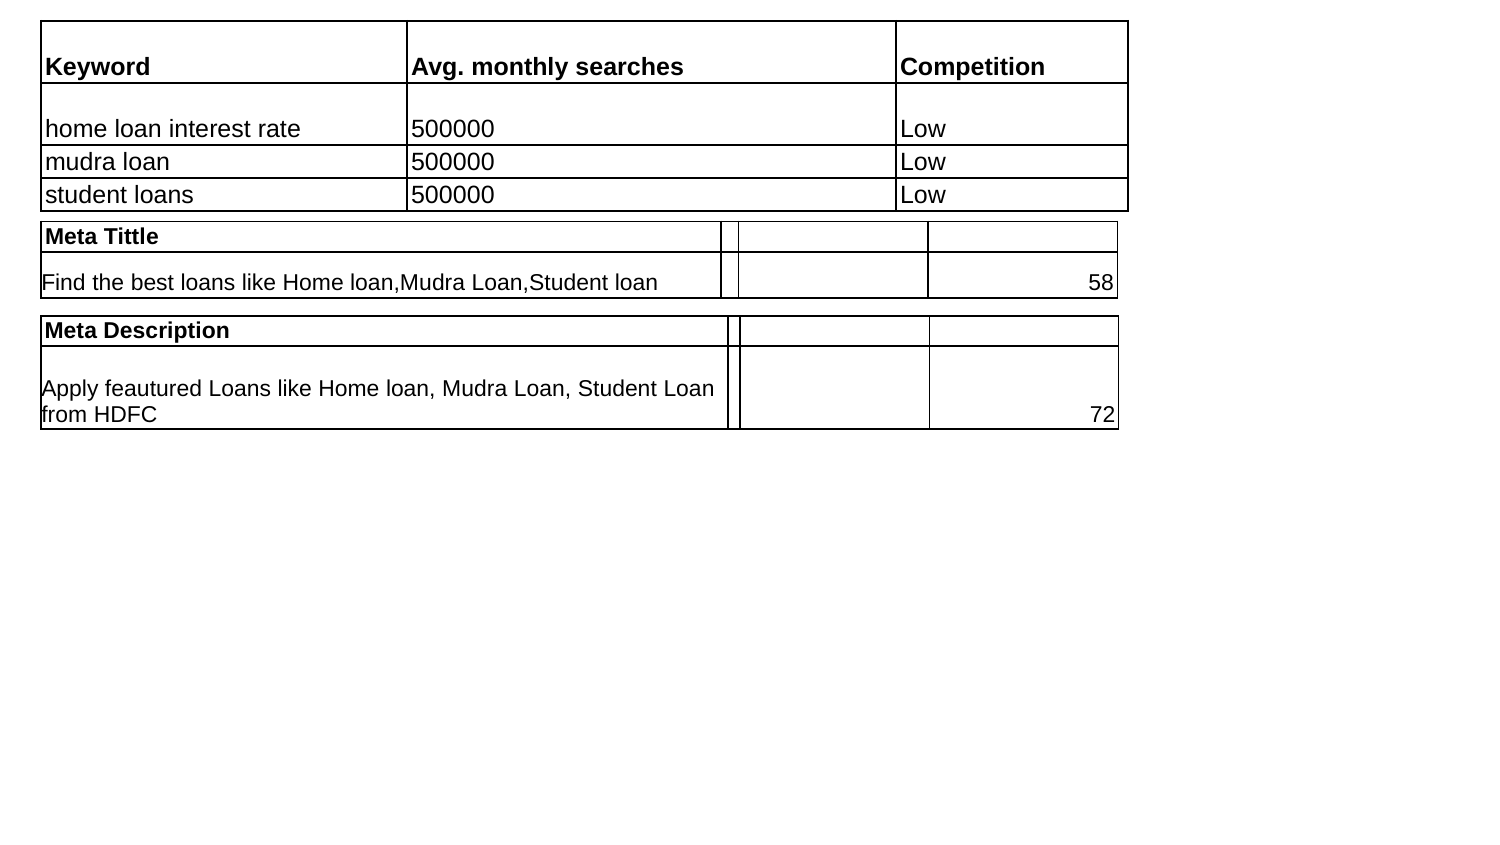

| Keyword | Avg. monthly searches | Competition |
| --- | --- | --- |
| home loan interest rate | 500000 | Low |
| mudra loan | 500000 | Low |
| student loans | 500000 | Low |

| Meta Tittle |  |  |  |
| --- | --- | --- | --- |
| Find the best loans like Home loan,Mudra Loan,Student loan |  |  | 58 |
| Meta Description |  |  |  |
| --- | --- | --- | --- |
| Apply feautured Loans like Home loan, Mudra Loan, Student Loan from HDFC |  |  | 72 |